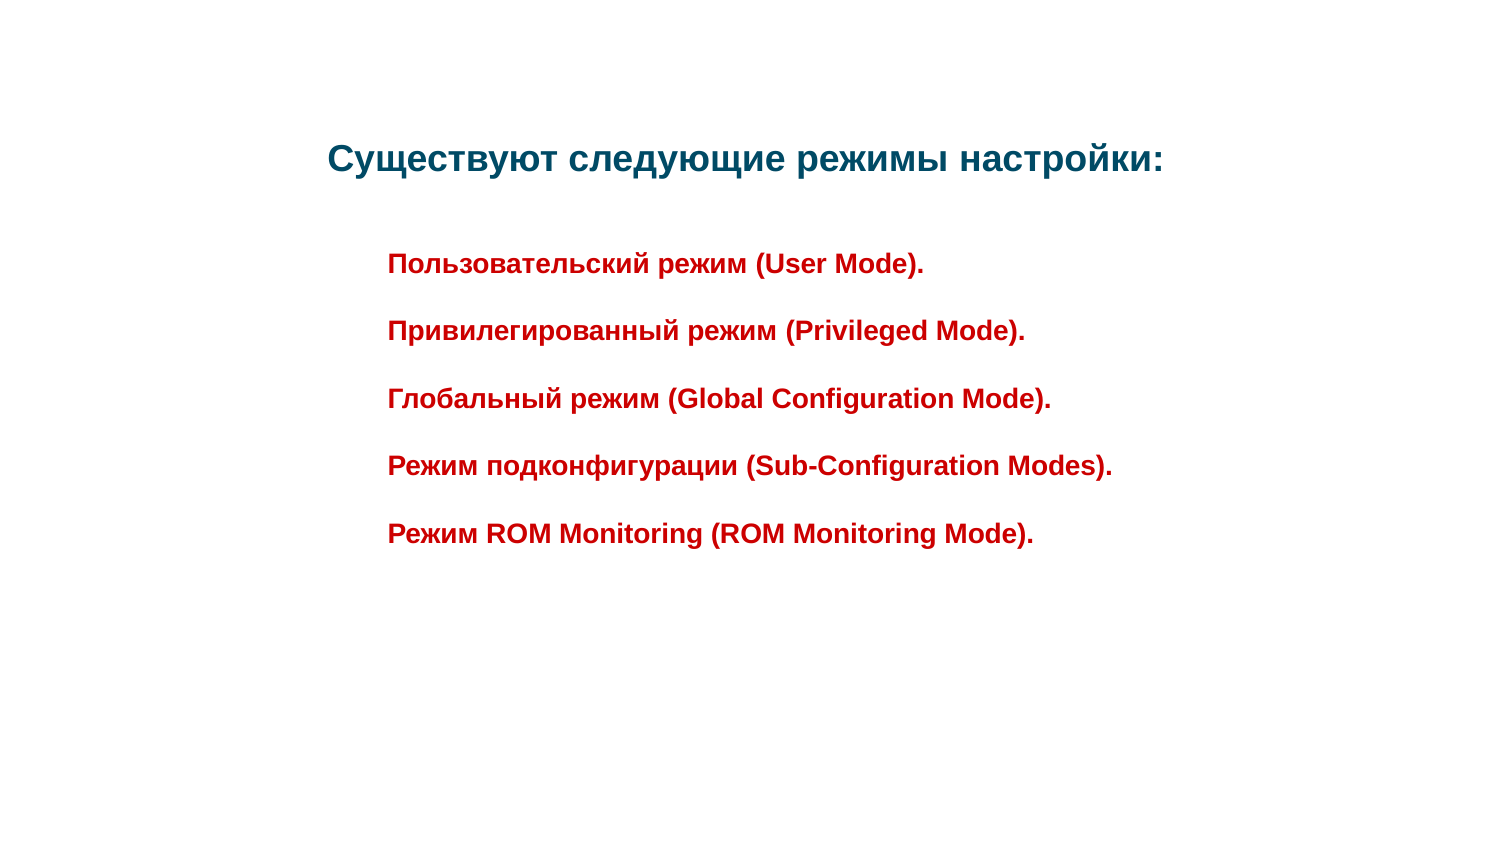

Существуют следующие режимы настройки:
Пользовательский режим (User Mode).

Привилегированный режим (Privileged Mode).

Глобальный режим (Global Configuration Mode).

Режим подконфигурации (Sub-Configuration Modes).

Режим ROM Monitoring (ROM Monitoring Mode).